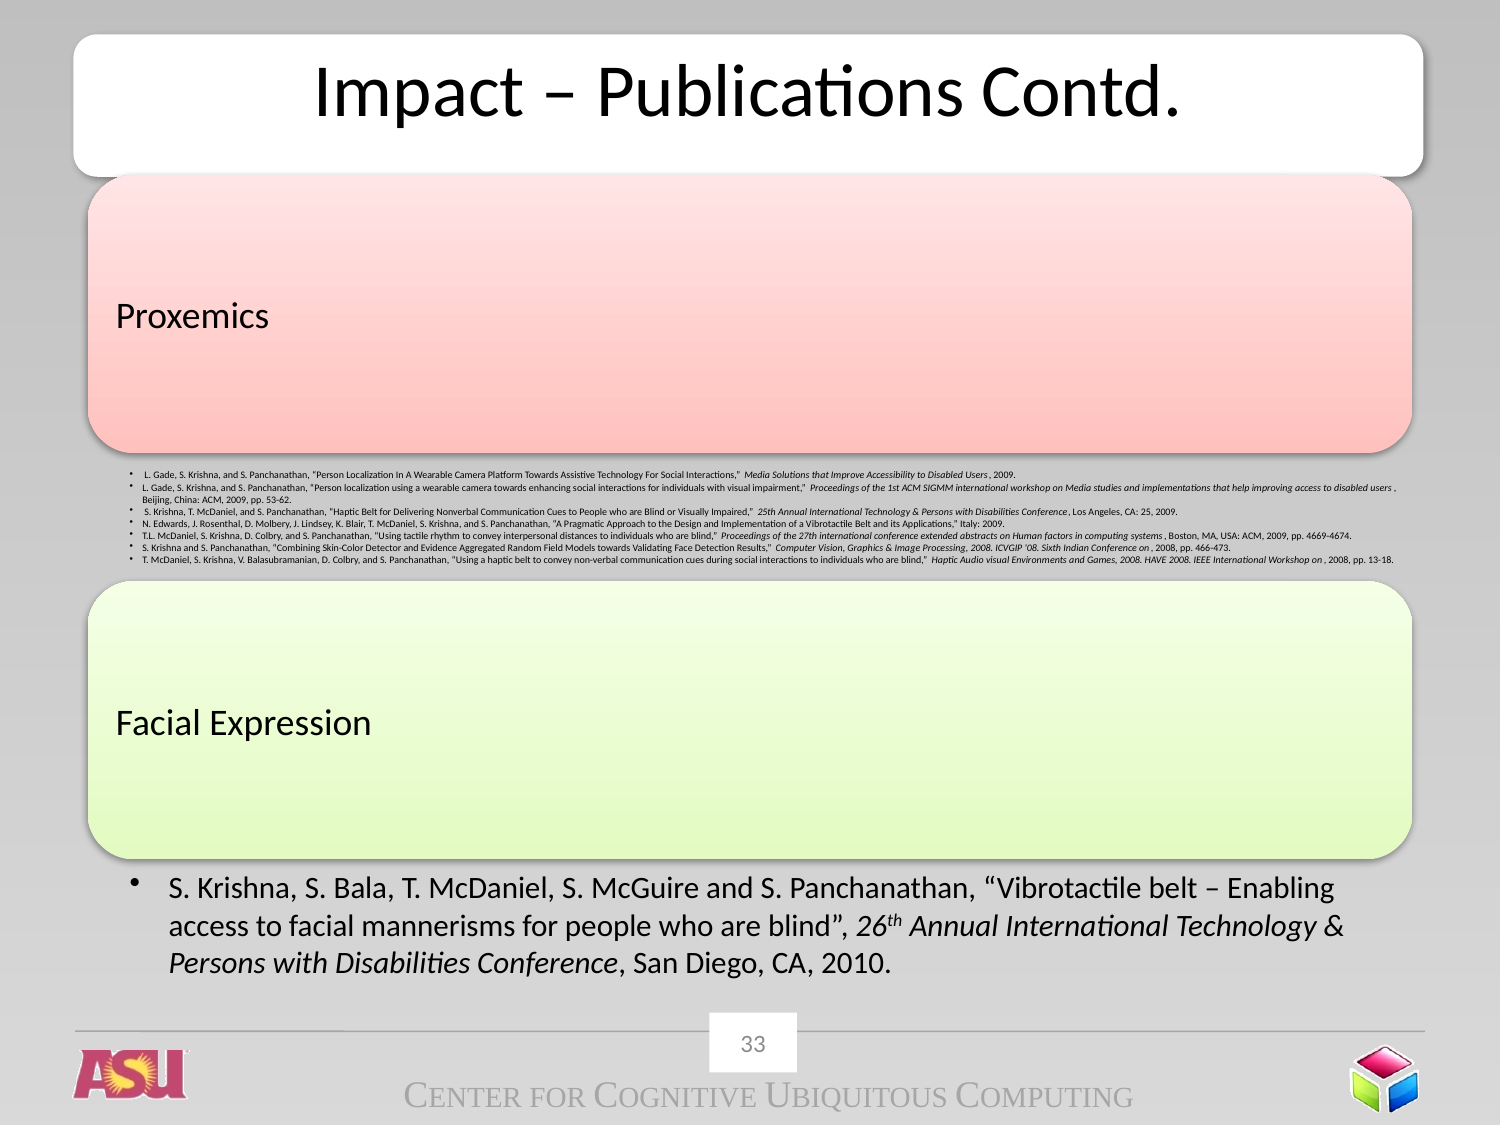

# Impact – Publications Contd.
Proxemics
Facial Expression
T. McDaniel, S. Krishna, V. Balasubramanian, D. Colbry, and S. Panchanathan, “Using a haptic belt to convey non-verbal communication cues during social interactions to individuals who are blind,” Haptic Audio visual Environments and Games, 2008. HAVE 2008. IEEE International Workshop on, 2008, pp. 13-18.
T.L. McDaniel, S. Krishna, D. Colbry, and S. Panchanathan, “Using tactile rhythm to convey interpersonal distances to individuals who are blind,” Proceedings of the 27th international conference extended abstracts on Human factors in computing systems, Boston, MA, USA: ACM, 2009, pp. 4669-4674.
S. Krishna and S. Panchanathan, “Combining Skin-Color Detector and Evidence Aggregated Random Field Models towards Validating Face Detection Results,” Computer Vision, Graphics & Image Processing, 2008. ICVGIP '08. Sixth Indian Conference on, 2008, pp. 466-473.
N. Edwards, J. Rosenthal, D. Molbery, J. Lindsey, K. Blair, T. McDaniel, S. Krishna, and S. Panchanathan, “A Pragmatic Approach to the Design and Implementation of a Vibrotactile Belt and its Applications,” Italy: 2009.
 L. Gade, S. Krishna, and S. Panchanathan, “Person Localization In A Wearable Camera Platform Towards Assistive Technology For Social Interactions,” Media Solutions that Improve Accessibility to Disabled Users, 2009.
L. Gade, S. Krishna, and S. Panchanathan, “Person localization using a wearable camera towards enhancing social interactions for individuals with visual impairment,” Proceedings of the 1st ACM SIGMM international workshop on Media studies and implementations that help improving access to disabled users, Beijing, China: ACM, 2009, pp. 53-62.
 S. Krishna, T. McDaniel, and S. Panchanathan, “Haptic Belt for Delivering Nonverbal Communication Cues to People who are Blind or Visually Impaired,” 25th Annual International Technology & Persons with Disabilities Conference, Los Angeles, CA: 25, 2009.
S. Krishna, S. Bala, T. McDaniel, S. McGuire and S. Panchanathan, “Vibrotactile belt – Enabling access to facial mannerisms for people who are blind”, 26th Annual International Technology & Persons with Disabilities Conference, San Diego, CA, 2010.
33